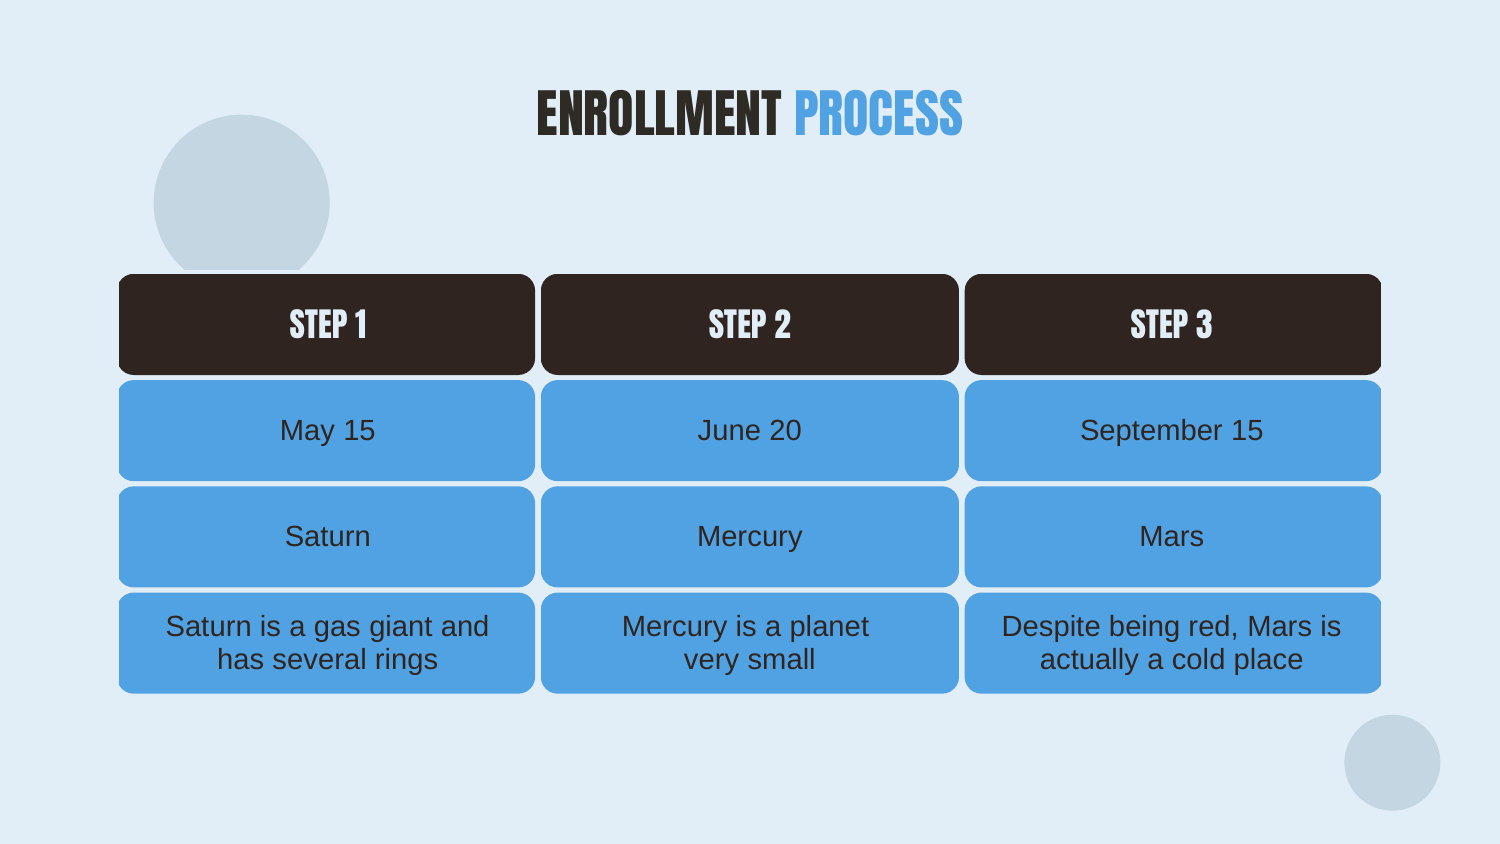

# ENROLLMENT PROCESS

| STEP 1 | STEP 2 | STEP 3 |
| --- | --- | --- |
| May 15 | June 20 | September 15 |
| Saturn | Mercury | Mars |
| Saturn is a gas giant and has several rings | Mercury is a planet very small | Despite being red, Mars is actually a cold place |